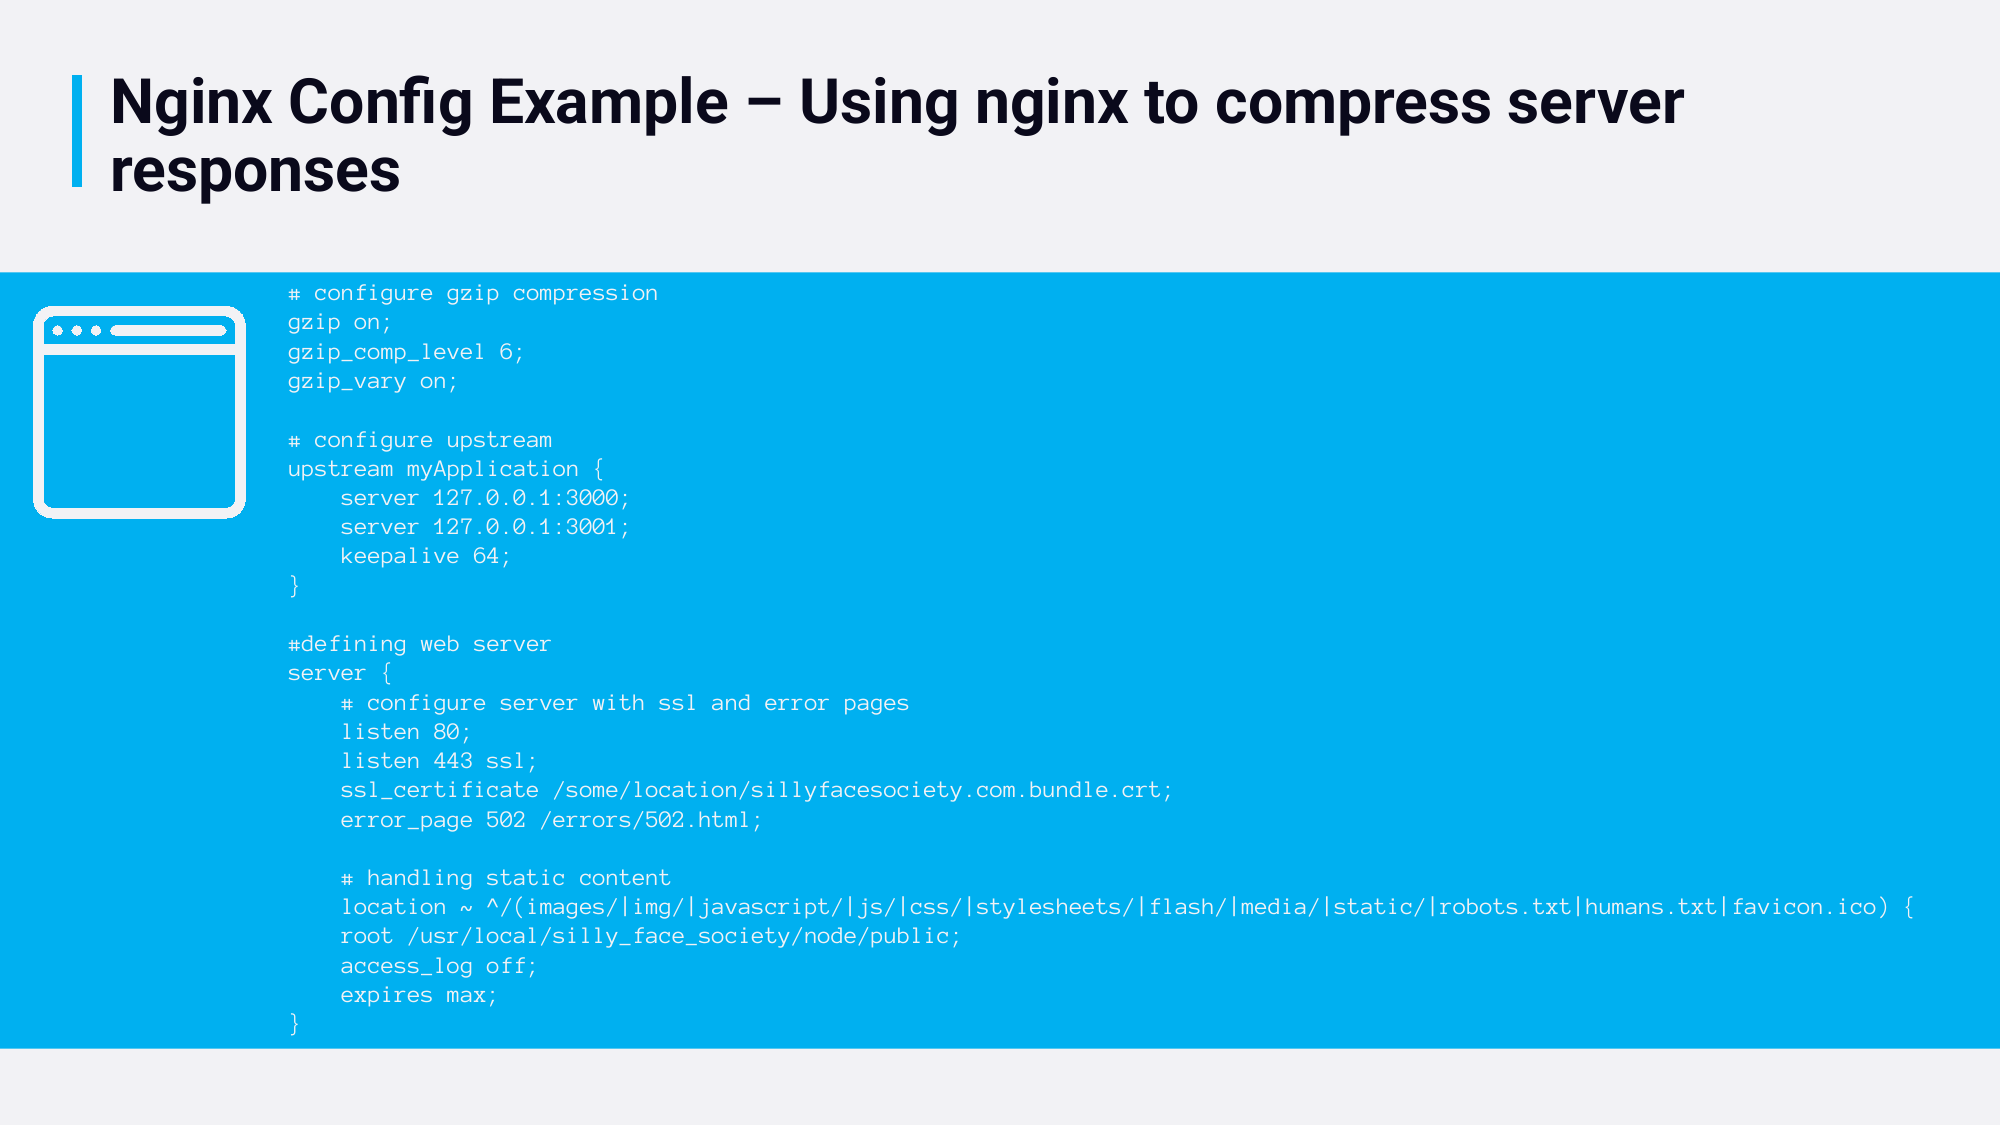

# Nginx Config Example – Using nginx to compress server responses

# configure gzip compression
gzip on;
gzip_comp_level 6;
gzip_vary on;

# configure upstream
upstream myApplication {
    server 127.0.0.1:3000;
    server 127.0.0.1:3001;
    keepalive 64;
}

#defining web server
server {
    # configure server with ssl and error pages
    listen 80;
    listen 443 ssl;
    ssl_certificate /some/location/sillyfacesociety.com.bundle.crt;
    error_page 502 /errors/502.html;

    # handling static content
    location ~ ^/(images/|img/|javascript/|js/|css/|stylesheets/|flash/|media/|static/|robots.txt|humans.txt|favicon.ico) {
    root /usr/local/silly_face_society/node/public;
    access_log off;
    expires max;
}